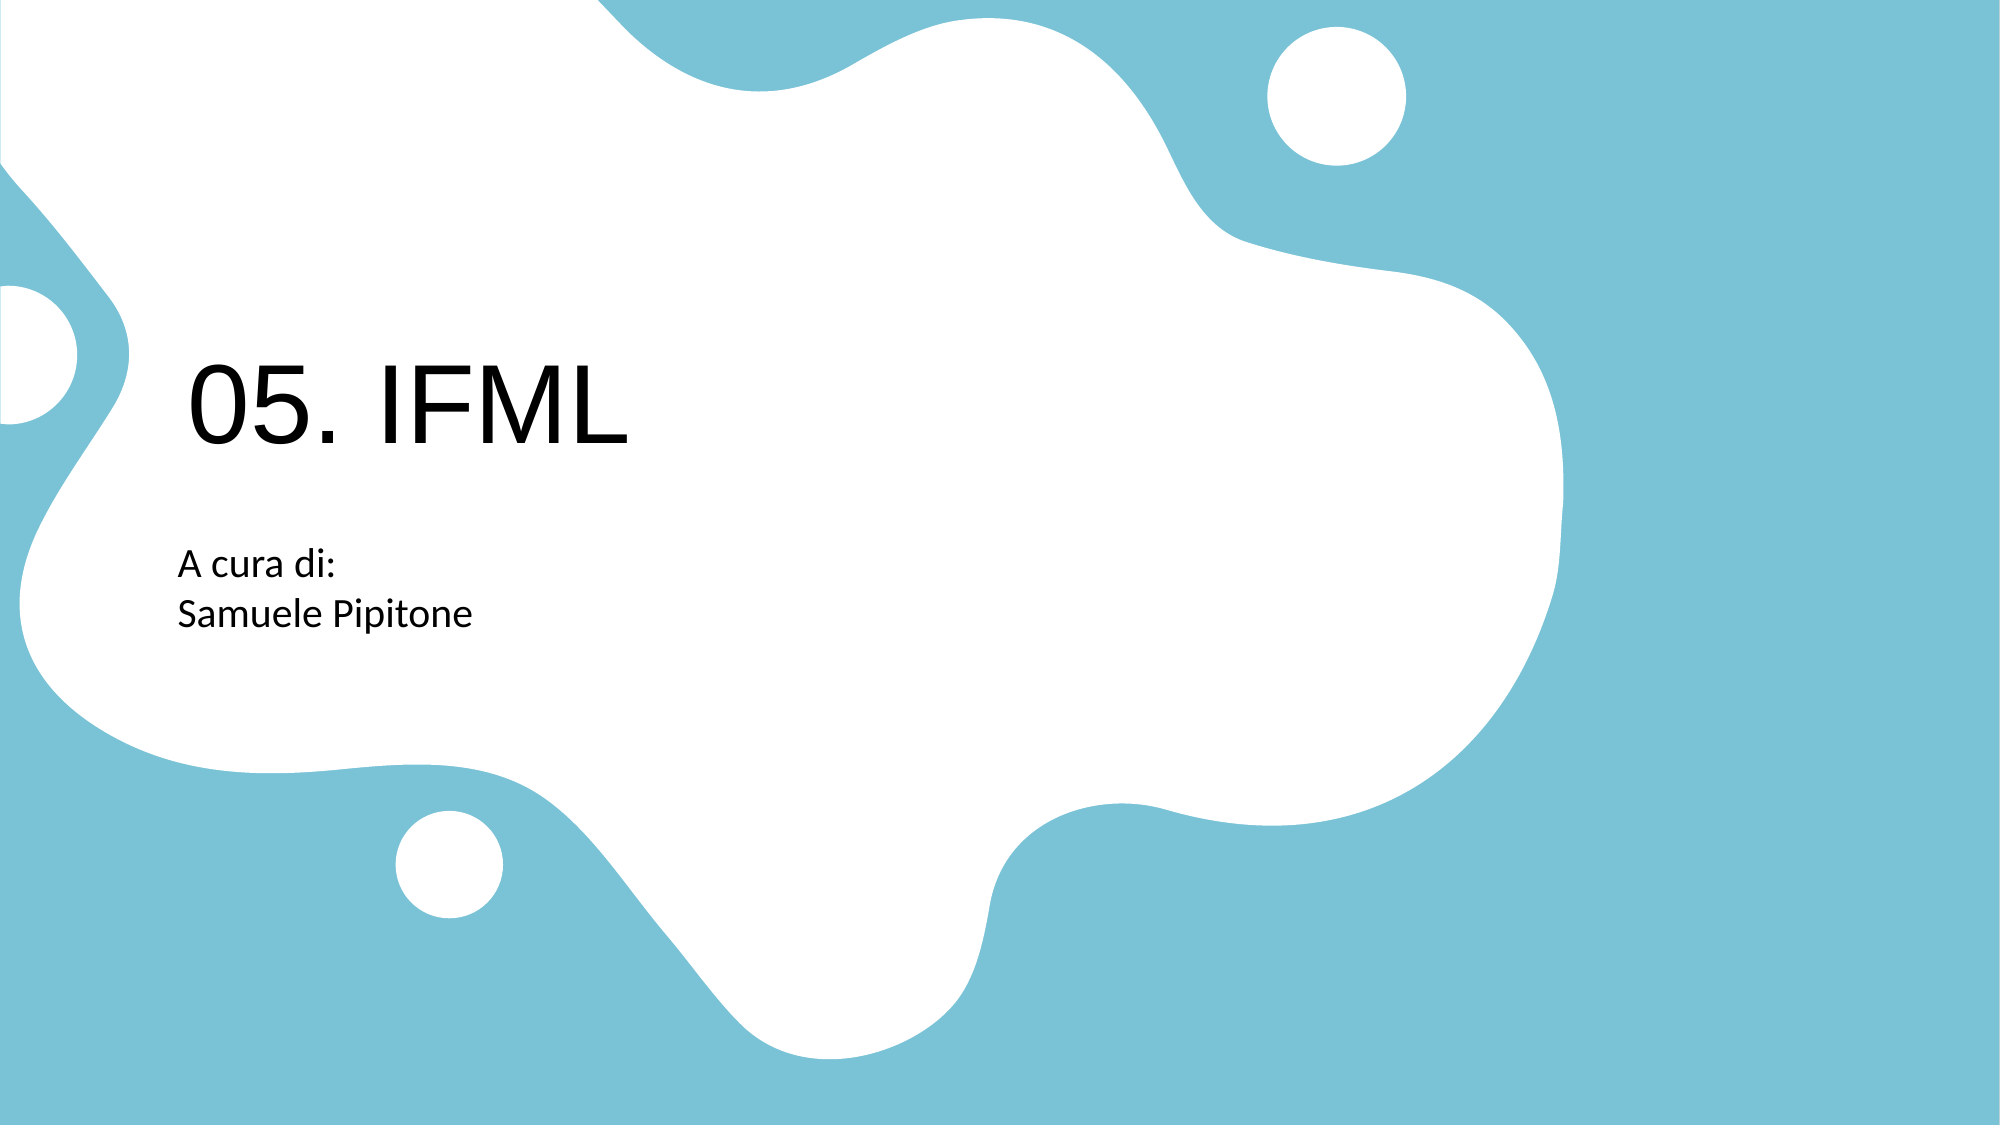

# 05. IFML
A cura di:
Samuele Pipitone